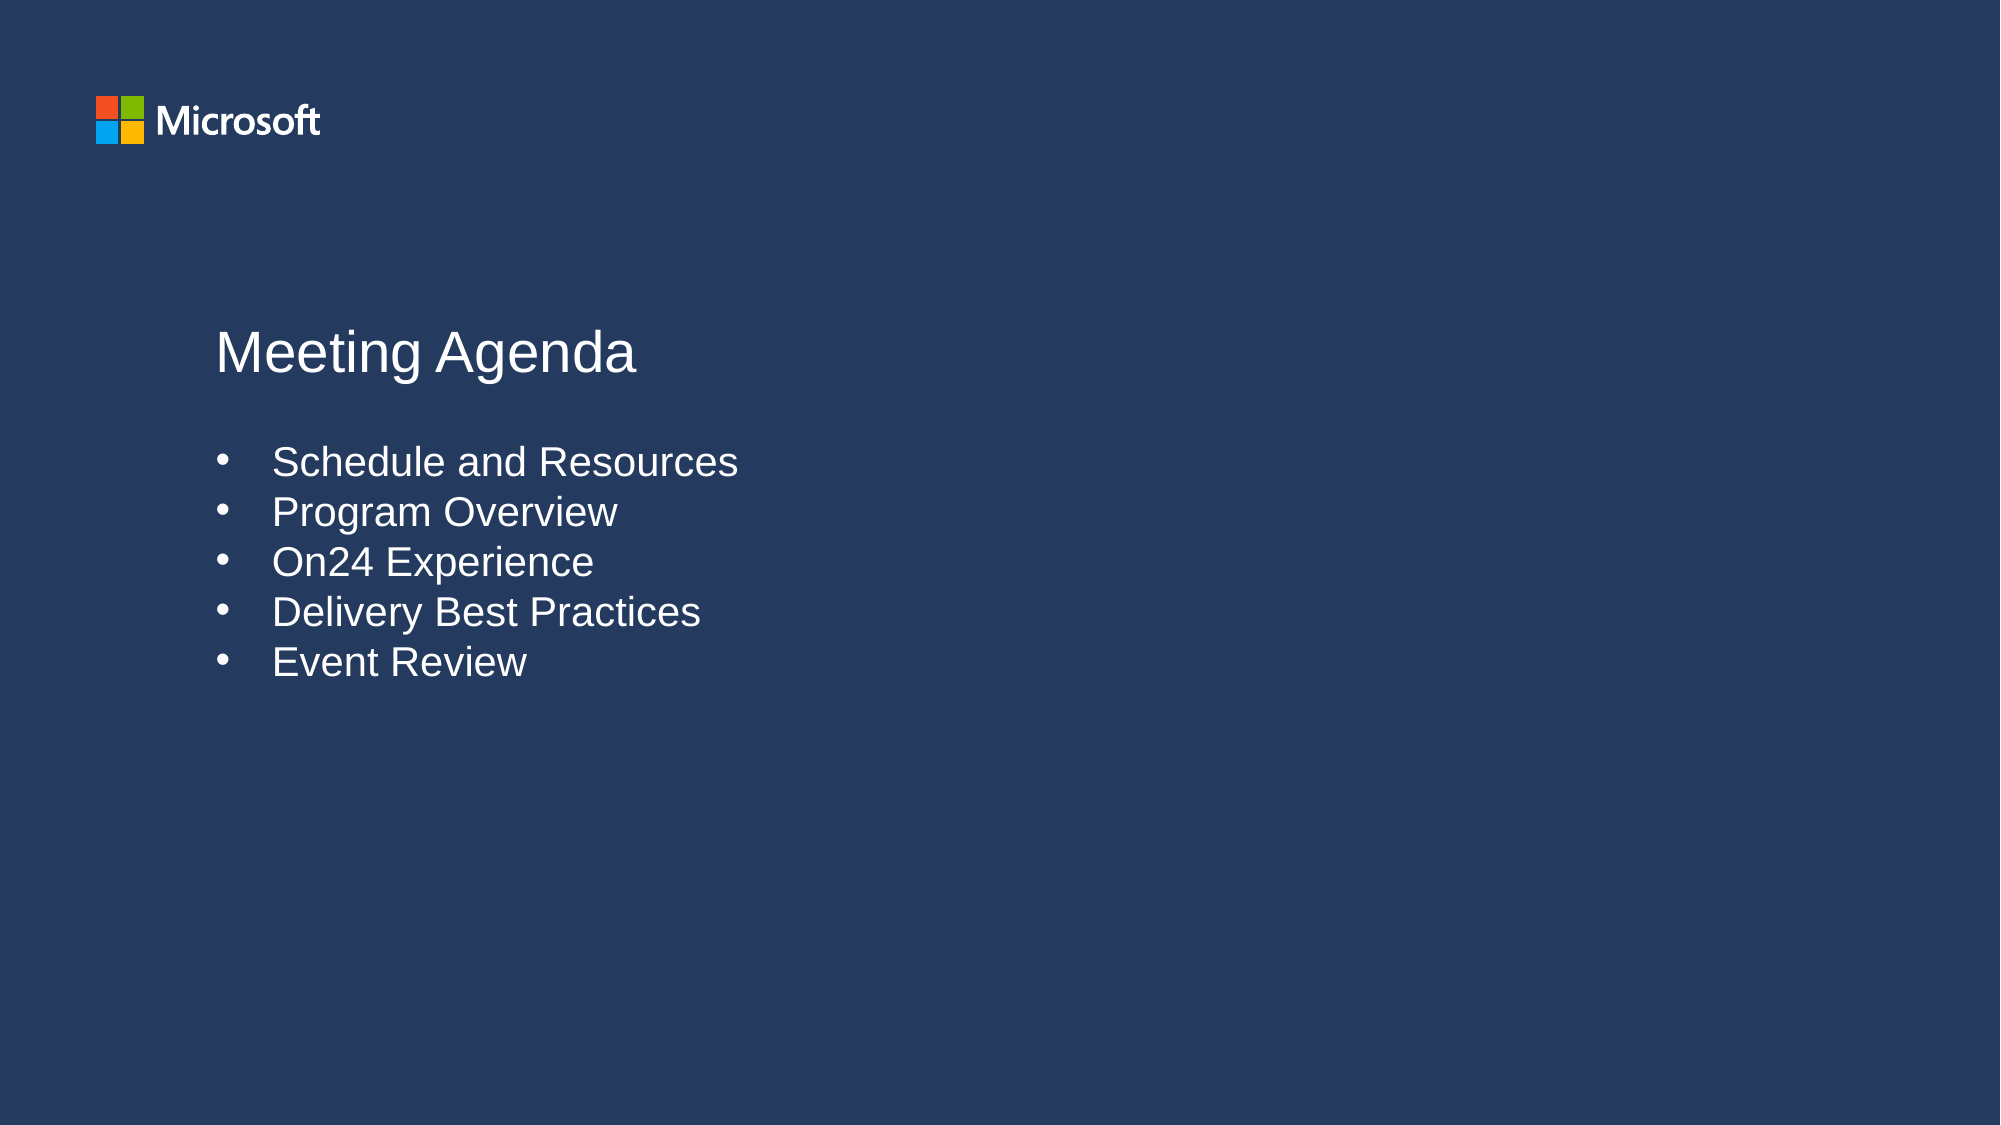

Meeting Agenda

Schedule and Resources
Program Overview
On24 Experience
Delivery Best Practices
Event Review